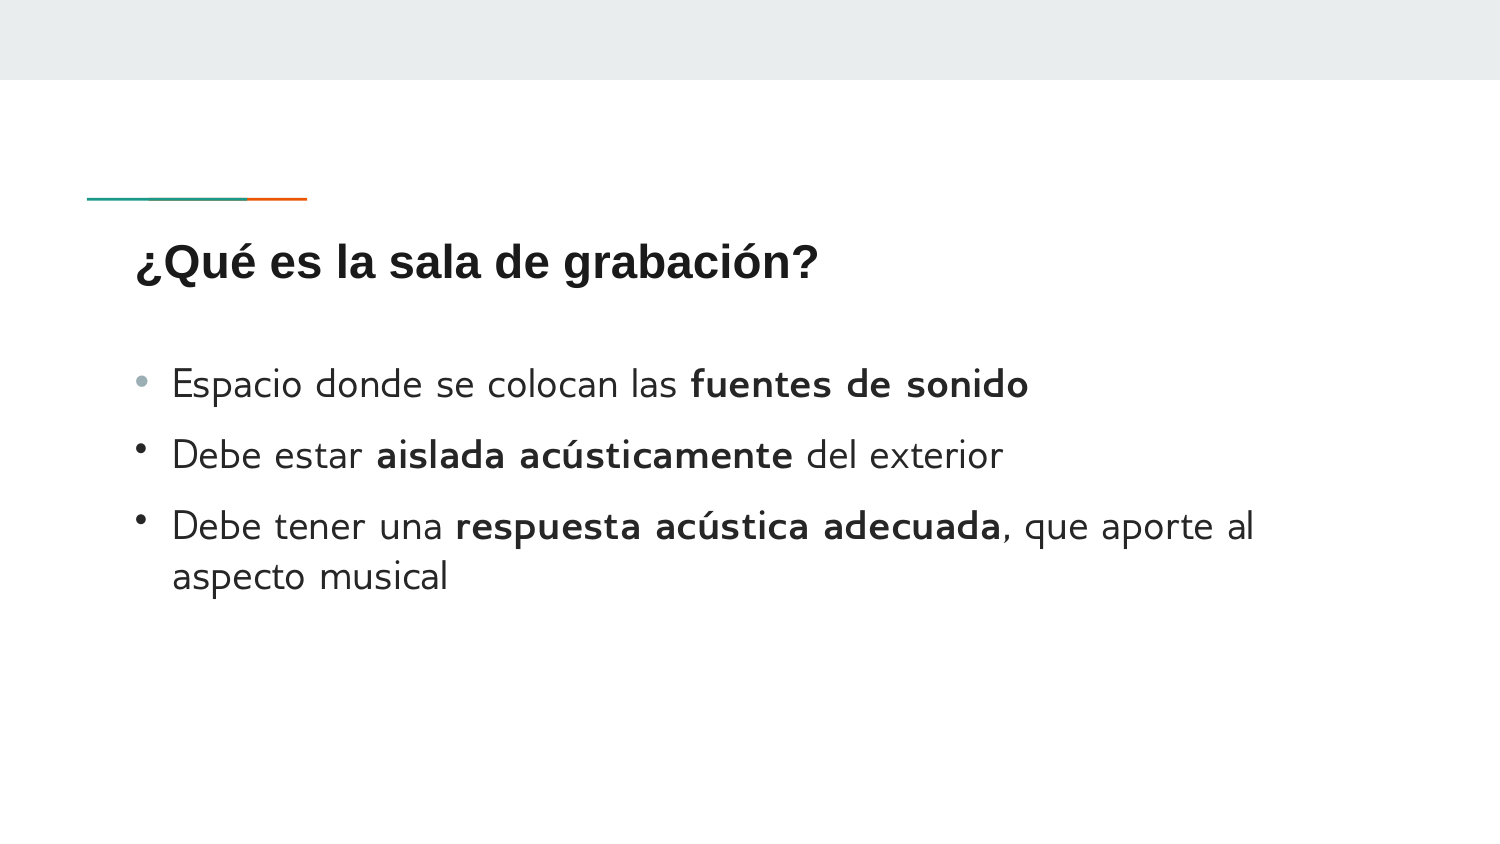

# ¿Qué es la sala de grabación?
Espacio donde se colocan las fuentes de sonido
Debe estar aislada acústicamente del exterior
Debe tener una respuesta acústica adecuada, que aporte al aspecto musical